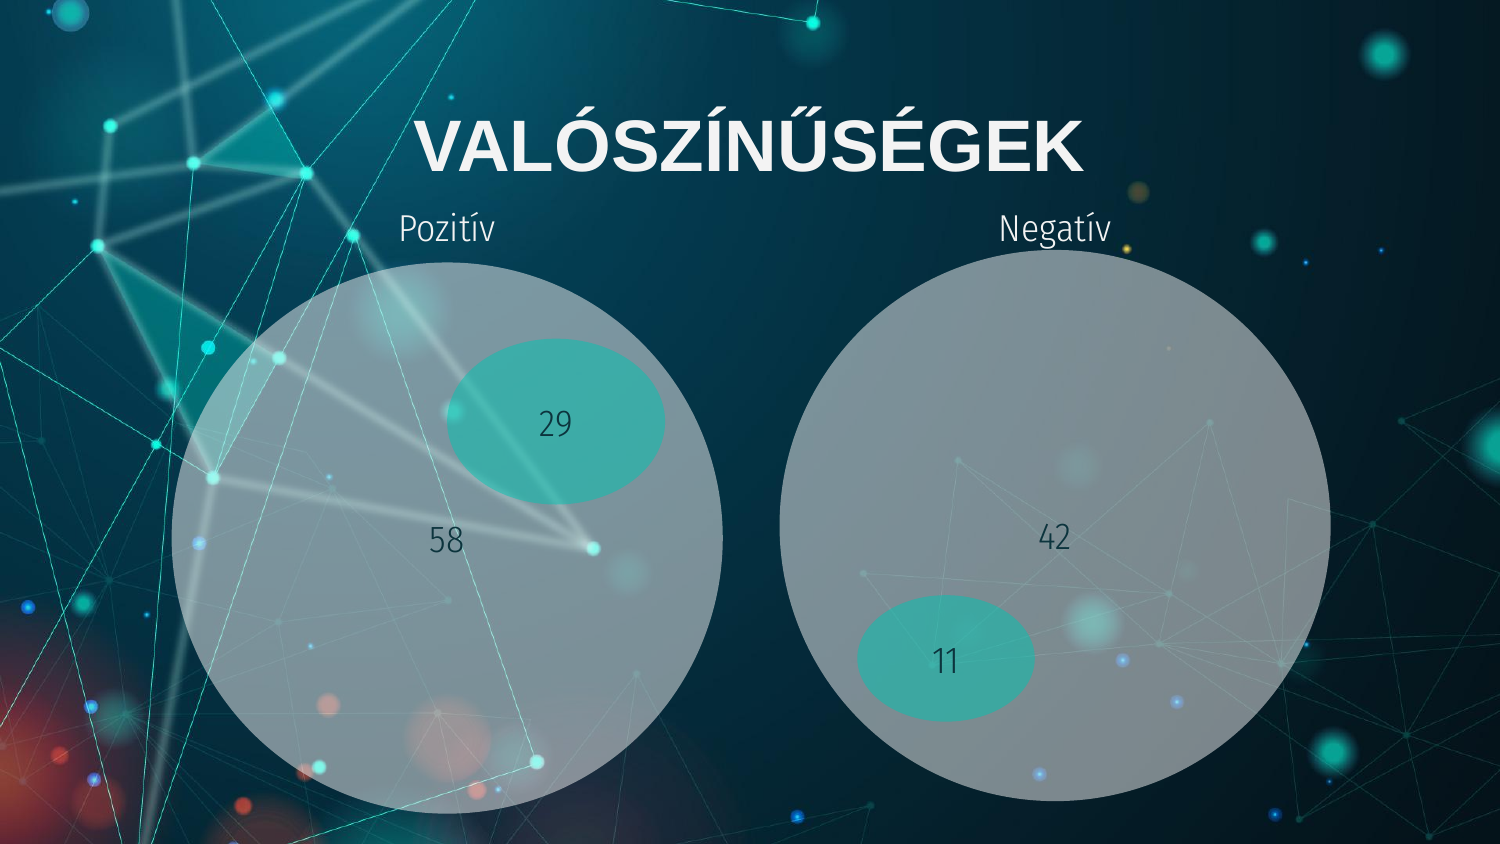

# VALÓSZÍNŰSÉGEK
Pozitív
Negatív

29
42
58

11